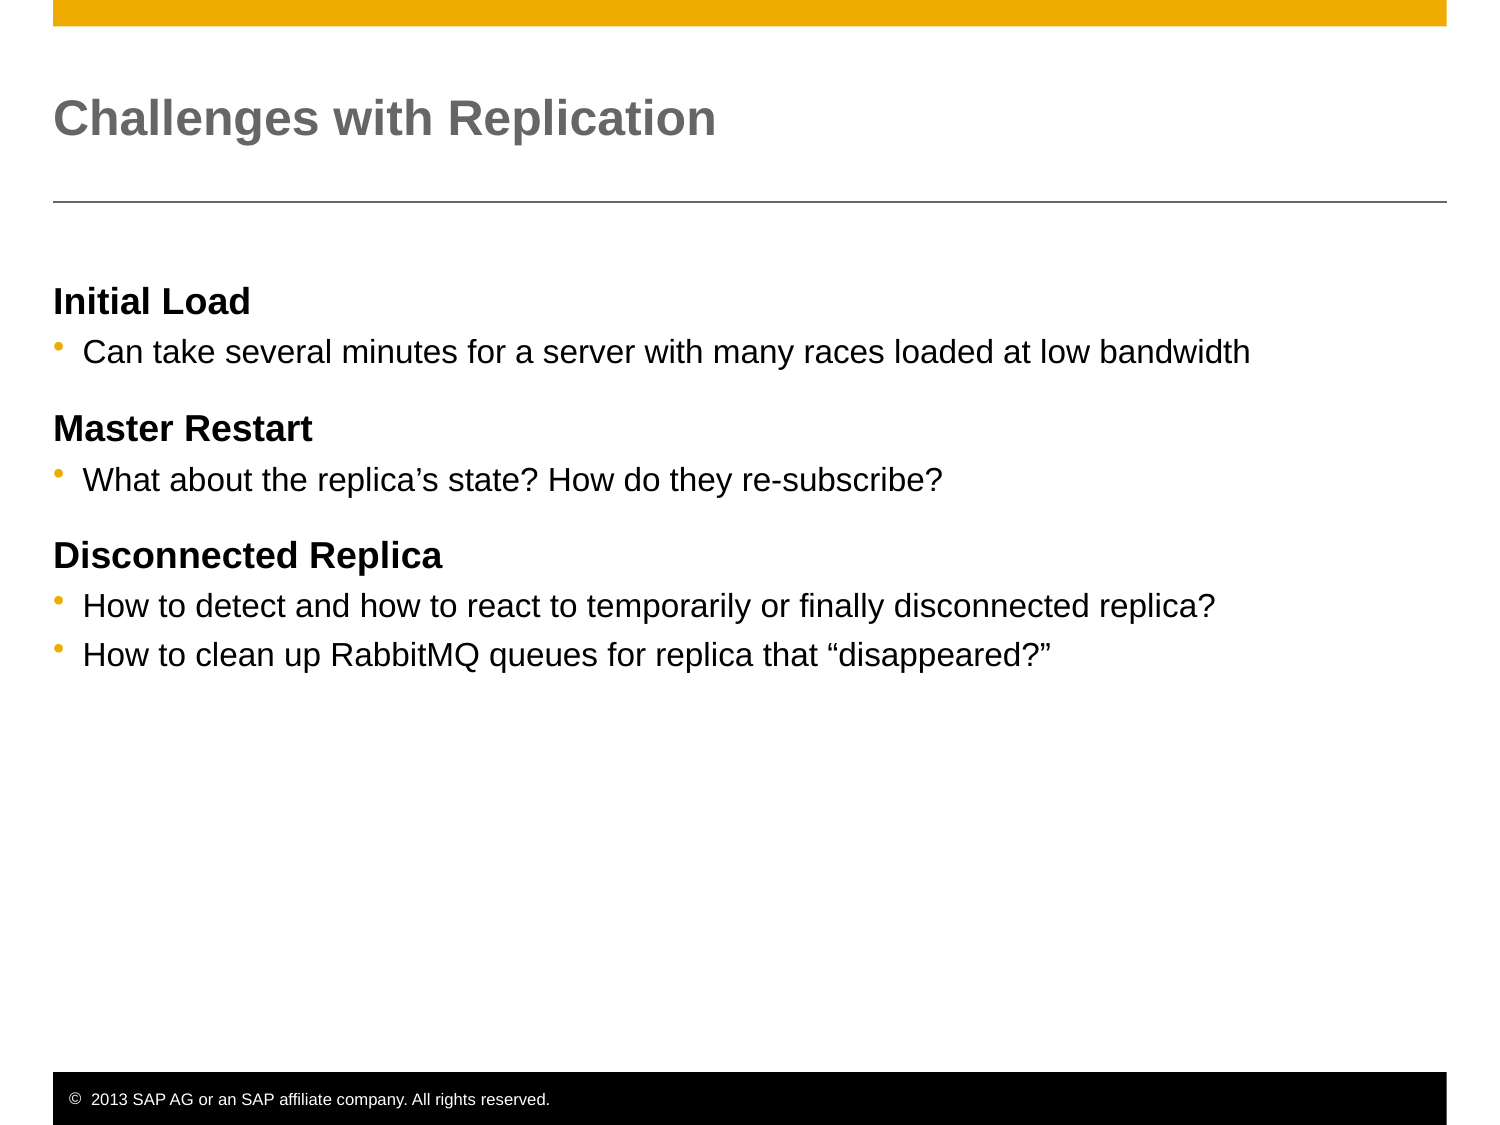

# Challenges with Replication
Initial Load
Can take several minutes for a server with many races loaded at low bandwidth
Master Restart
What about the replica’s state? How do they re-subscribe?
Disconnected Replica
How to detect and how to react to temporarily or finally disconnected replica?
How to clean up RabbitMQ queues for replica that “disappeared?”